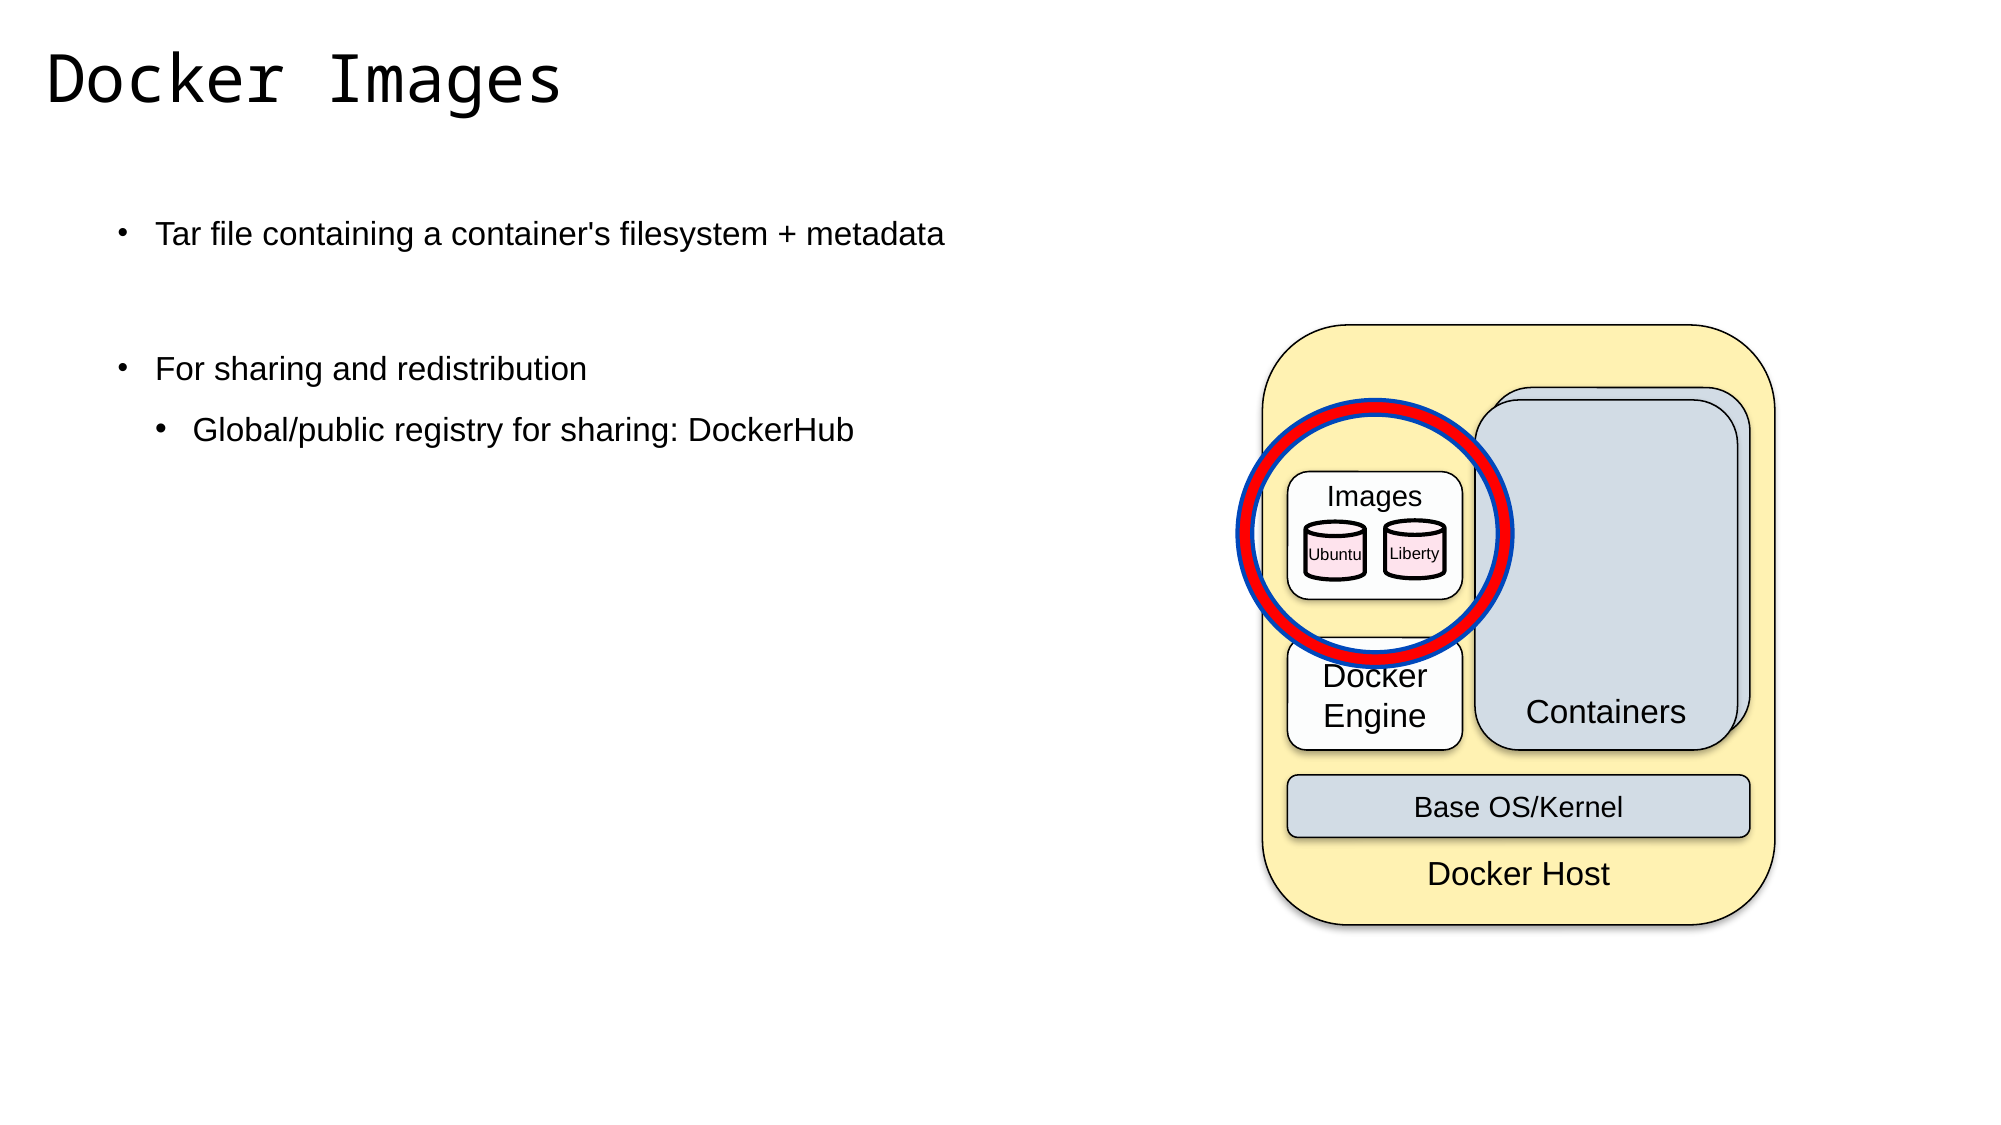

# Docker Images
Tar file containing a container's filesystem + metadata

For sharing and redistribution
Global/public registry for sharing: DockerHub
Docker Host
Containers

Containers
Images
Liberty
Ubuntu
Docker Engine
Base OS/Kernel